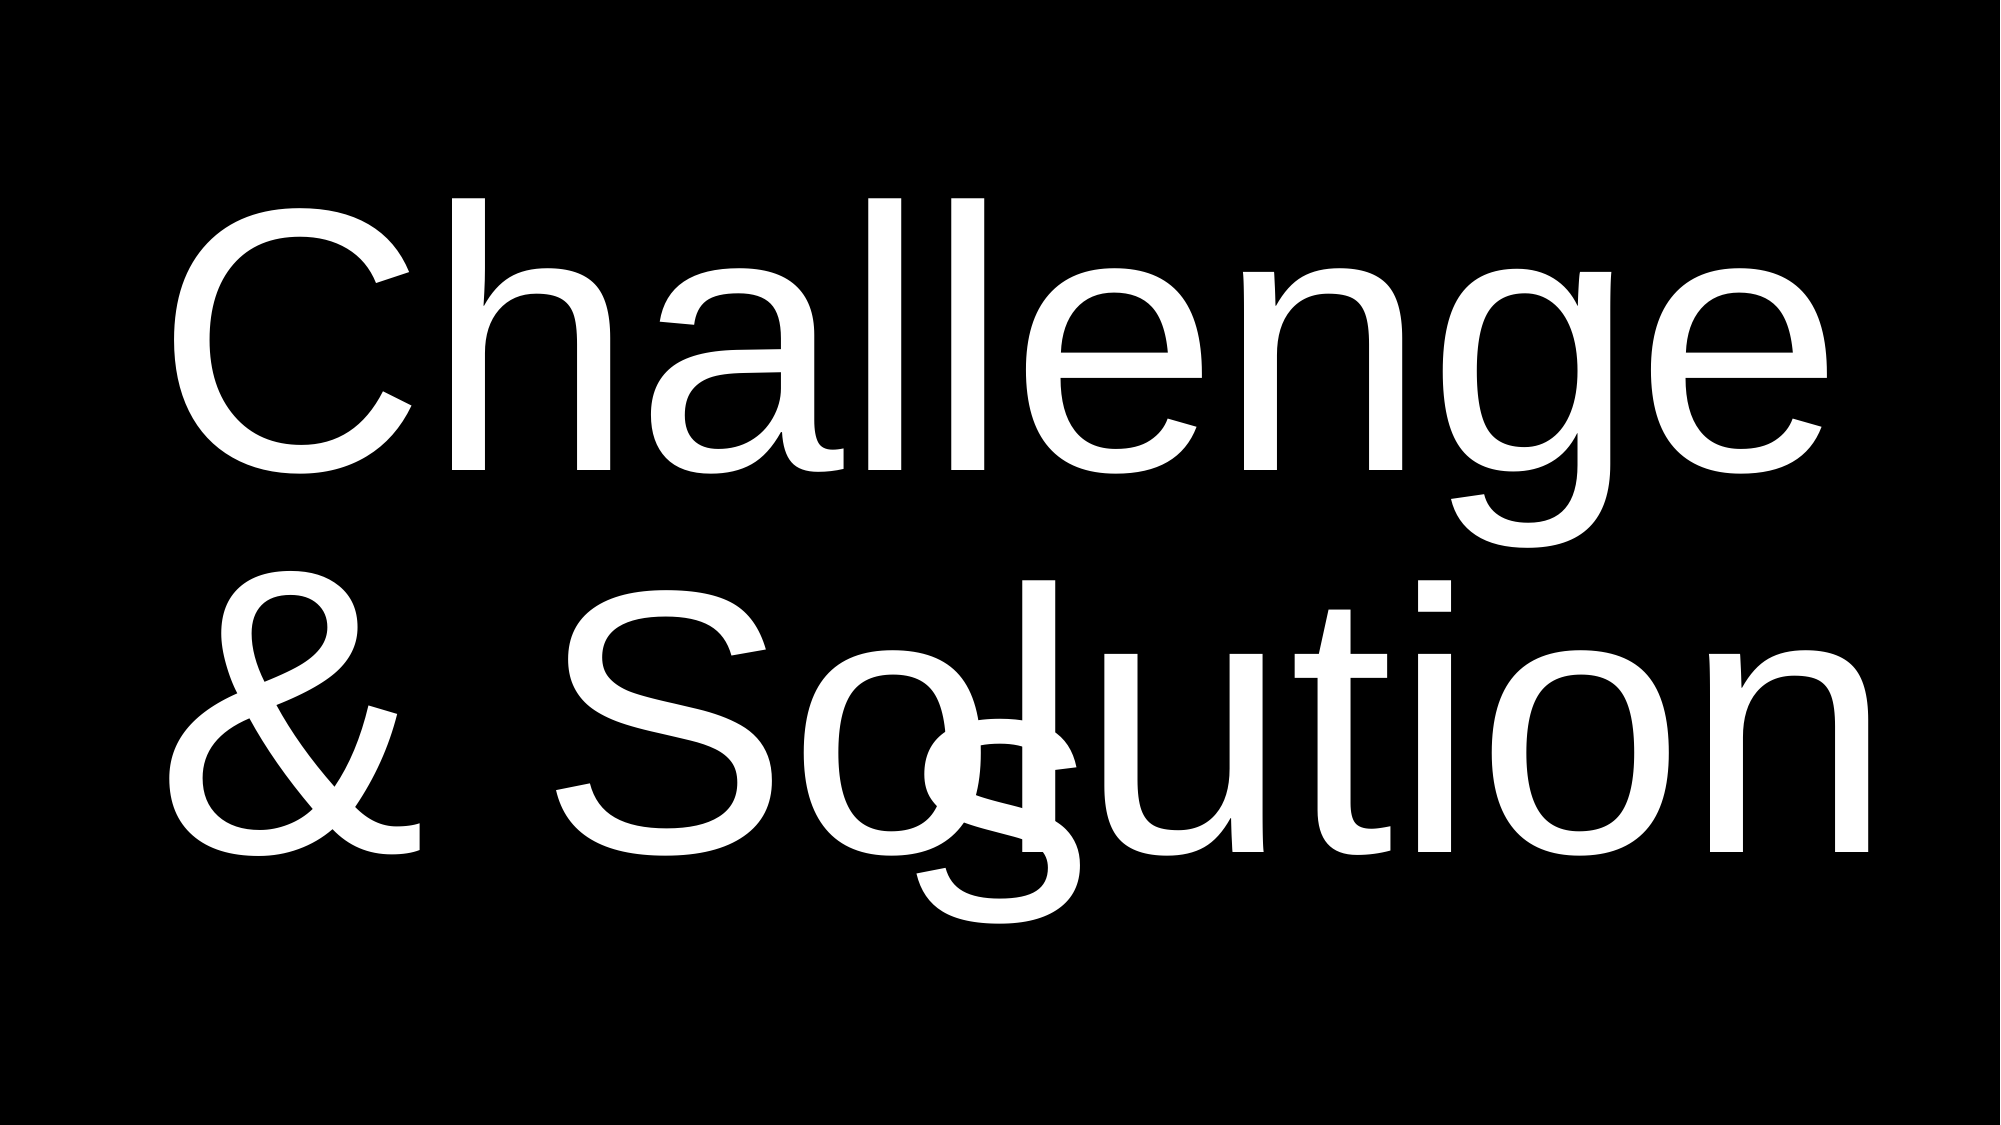

Challenges
& Solution
Designing age-appropriate yet challenging questions
→ Collaborated with educators for accuracy and tone
Engaging gameplay for younger audience
→ Used vibrant visuals and intuitive UI
Simplifying game mechanics
→ Leveraged Unreal Blueprints for efficient development